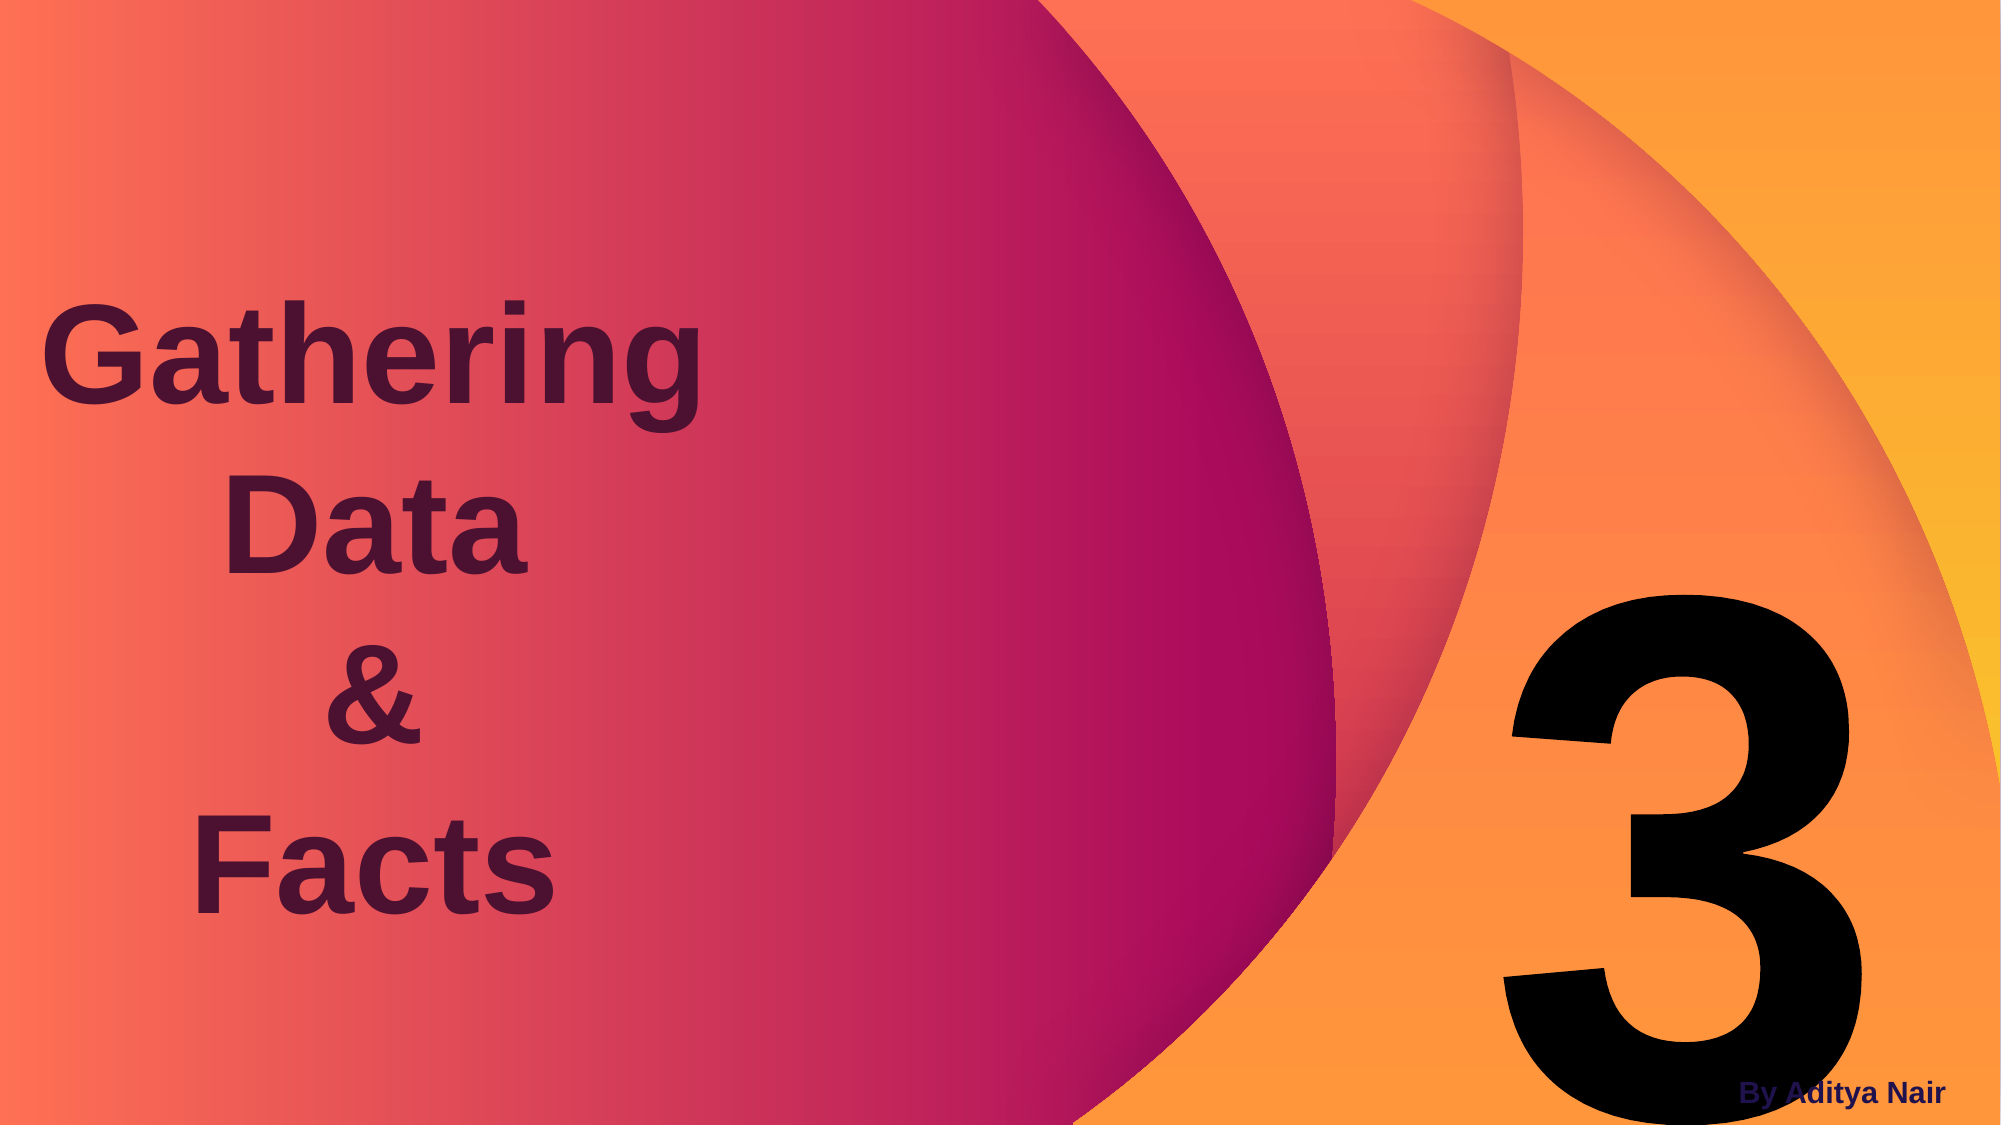

Gathering
Data
&
Facts
3
By Aditya Nair